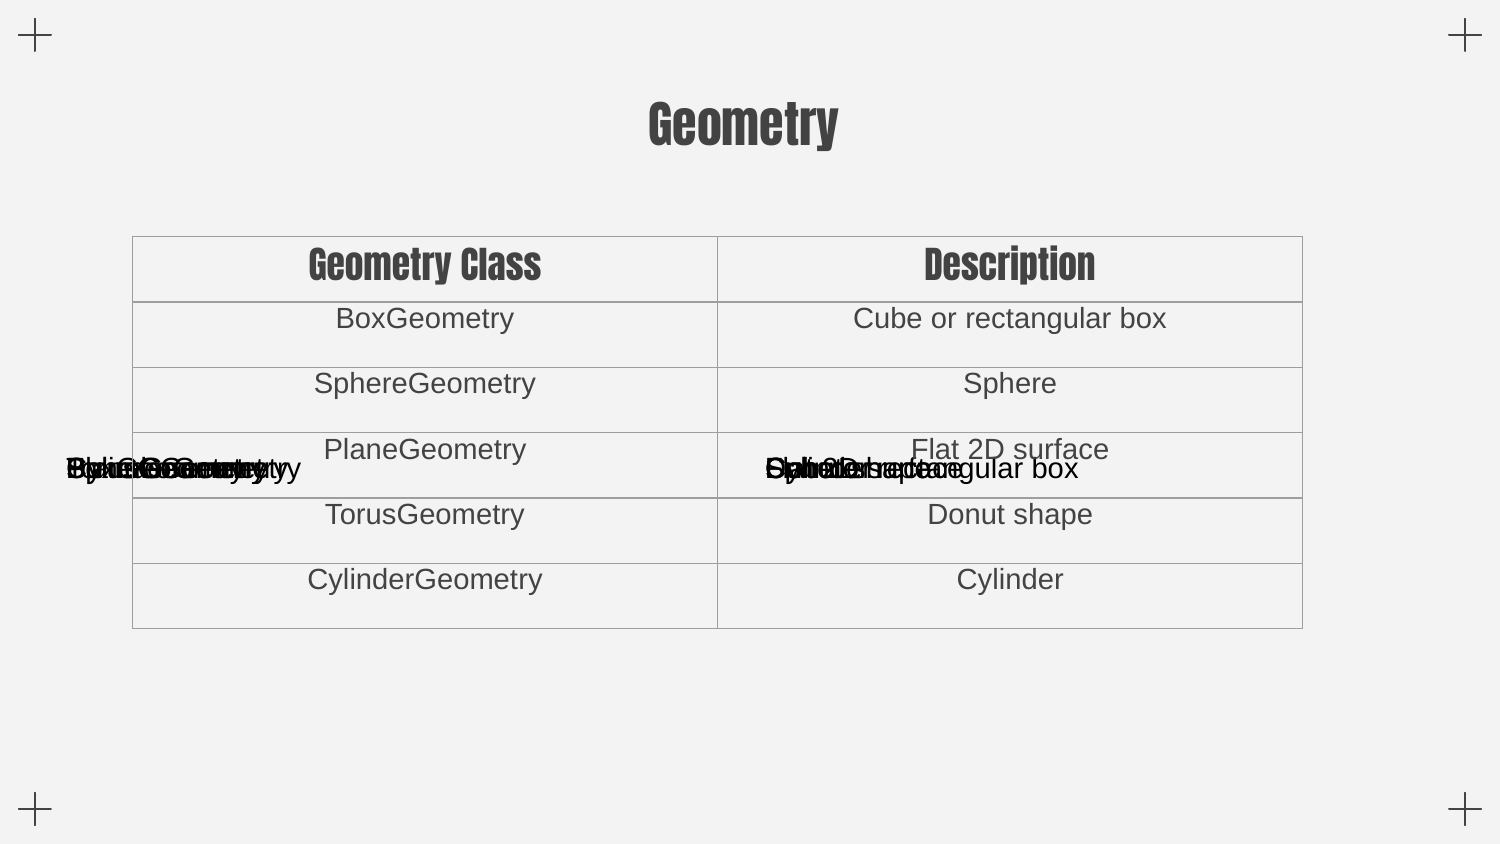

# Geometry
| Geometry Class | Description |
| --- | --- |
| BoxGeometry | Cube or rectangular box |
| SphereGeometry | Sphere |
| PlaneGeometry | Flat 2D surface |
| TorusGeometry | Donut shape |
| CylinderGeometry | Cylinder |
| BoxGeometry | Cube or rectangular box |
| --- | --- |
| SphereGeometry | Sphere |
| --- | --- |
| PlaneGeometry | Flat 2D surface |
| --- | --- |
| TorusGeometry | Donut shape |
| --- | --- |
| CylinderGeometry | Cylinder |
| --- | --- |